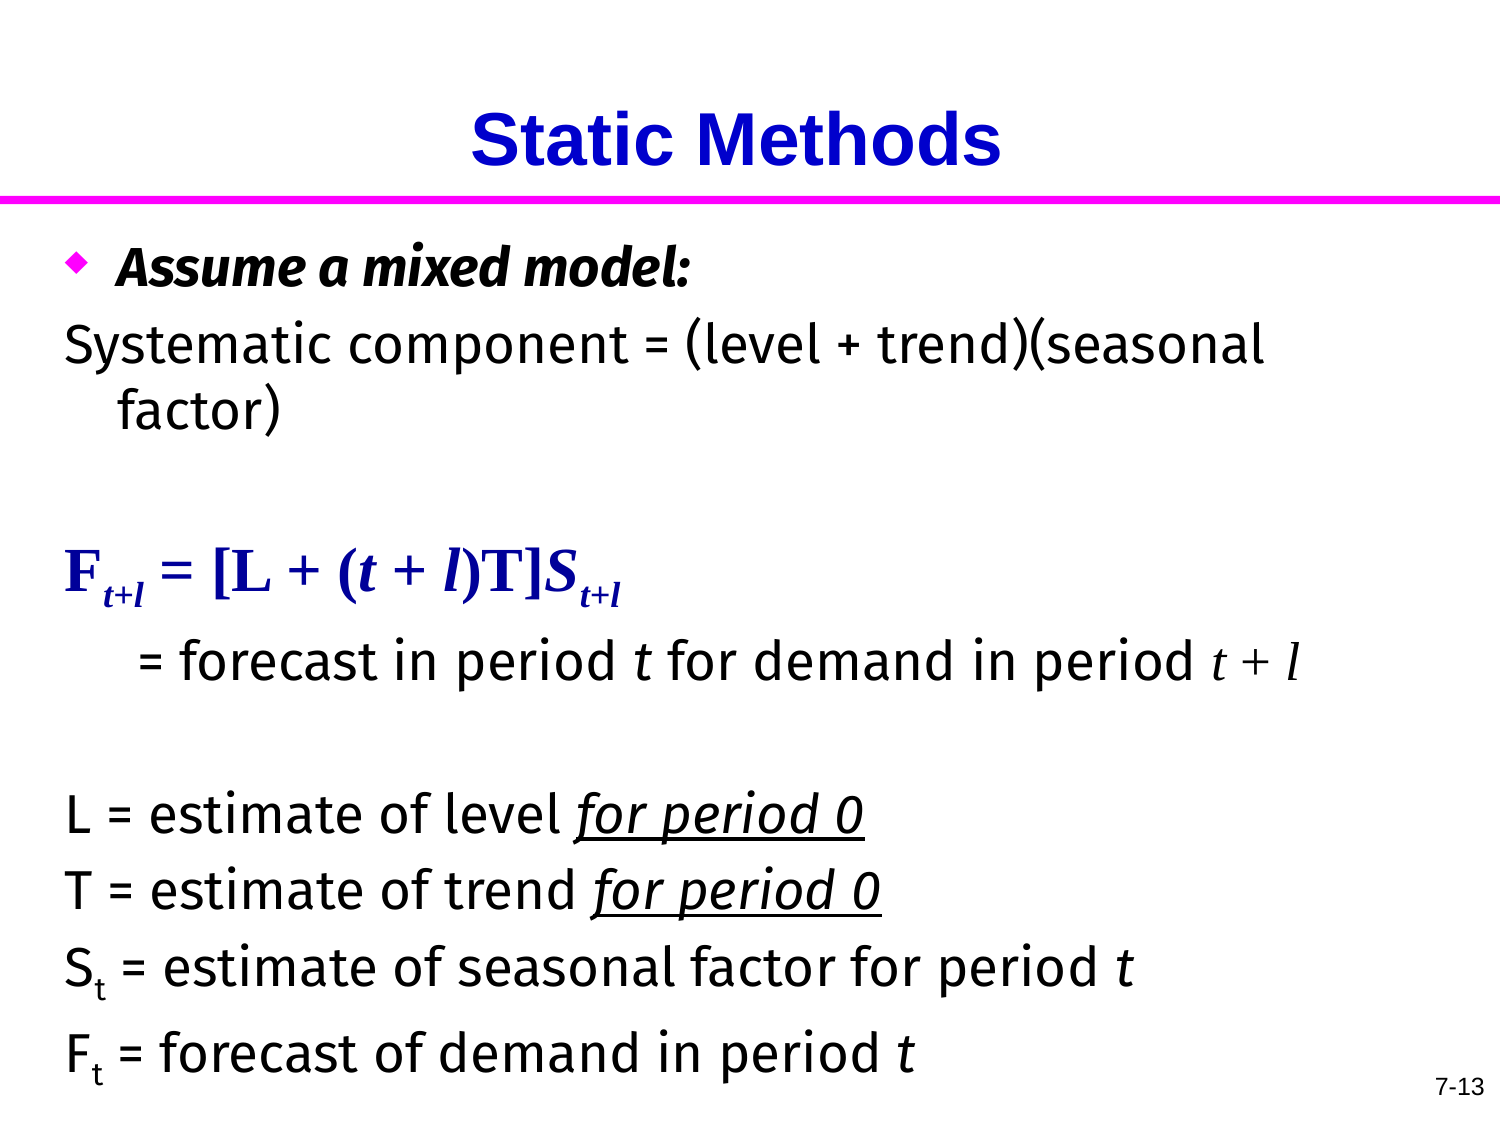

# Static Methods
Assume a mixed model:
Systematic component = (level + trend)(seasonal factor)

Ft+l = [L + (t + l)T]St+l
     = forecast in period t for demand in period t + l

L = estimate of level for period 0
T = estimate of trend for period 0
St = estimate of seasonal factor for period t
Ft = forecast of demand in period t
7-13